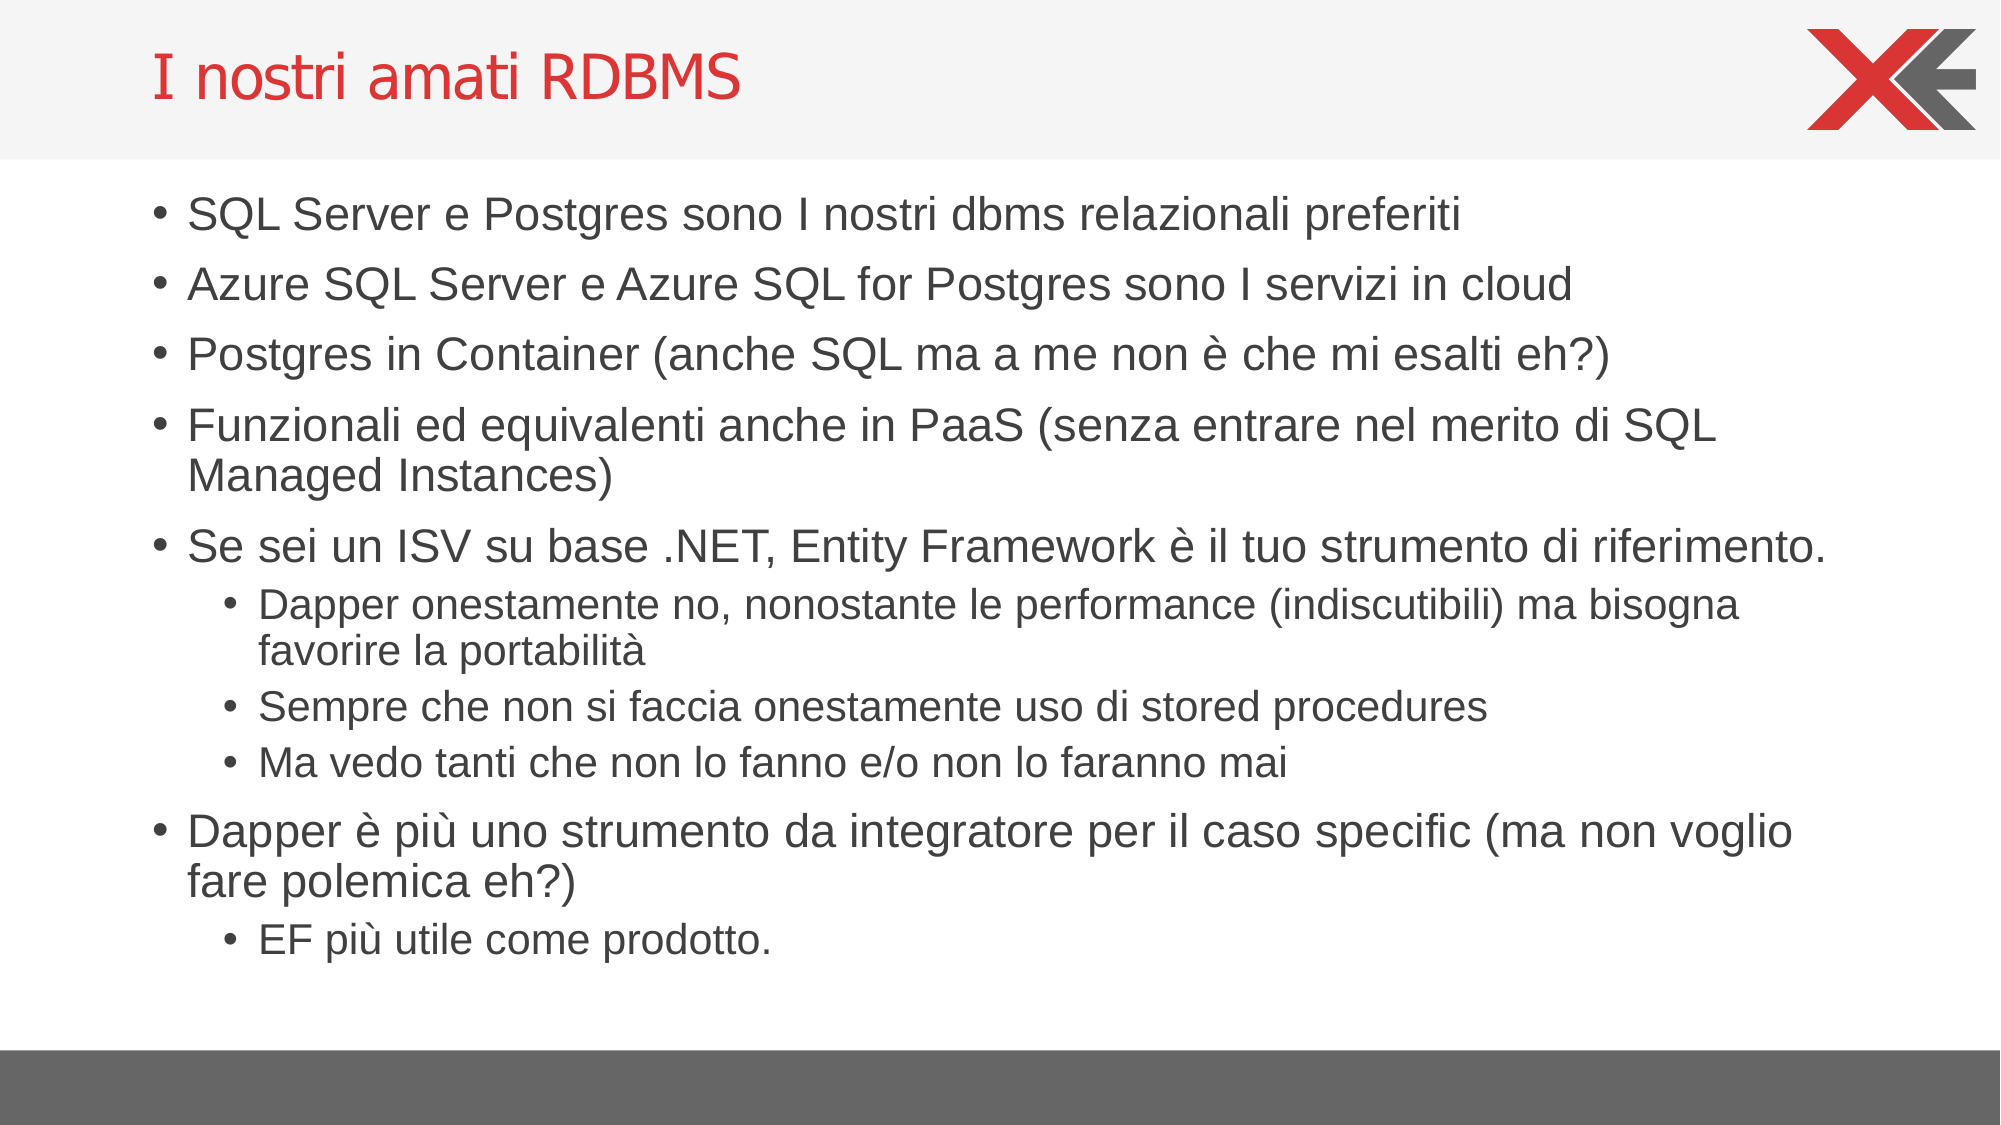

# I nostri amati RDBMS
SQL Server e Postgres sono I nostri dbms relazionali preferiti
Azure SQL Server e Azure SQL for Postgres sono I servizi in cloud
Postgres in Container (anche SQL ma a me non è che mi esalti eh?)
Funzionali ed equivalenti anche in PaaS (senza entrare nel merito di SQL Managed Instances)
Se sei un ISV su base .NET, Entity Framework è il tuo strumento di riferimento.
Dapper onestamente no, nonostante le performance (indiscutibili) ma bisogna favorire la portabilità
Sempre che non si faccia onestamente uso di stored procedures
Ma vedo tanti che non lo fanno e/o non lo faranno mai
Dapper è più uno strumento da integratore per il caso specific (ma non voglio fare polemica eh?)
EF più utile come prodotto.